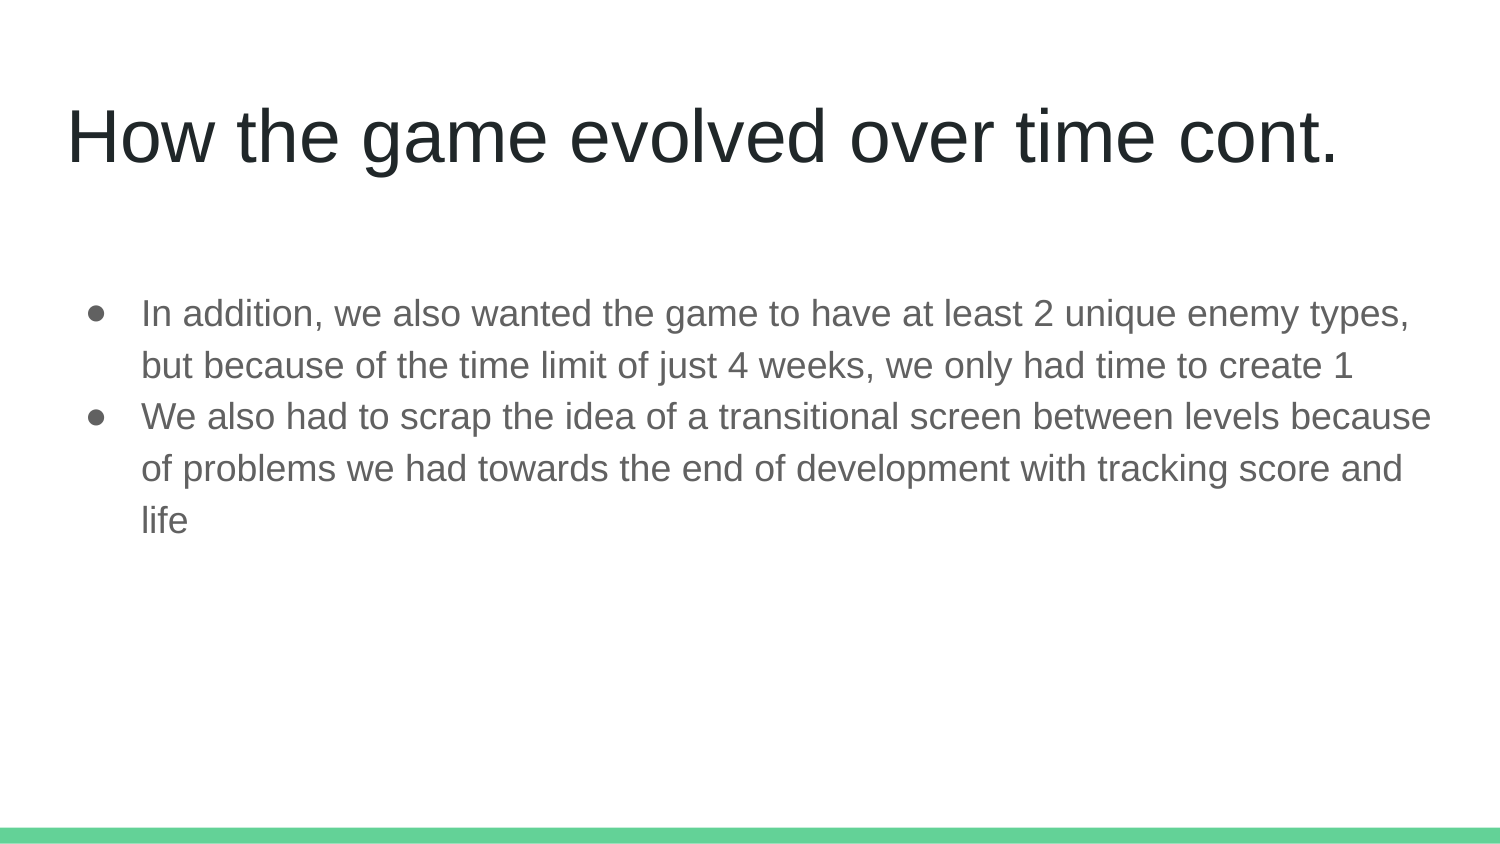

# How the game evolved over time cont.

In addition, we also wanted the game to have at least 2 unique enemy types, but because of the time limit of just 4 weeks, we only had time to create 1
We also had to scrap the idea of a transitional screen between levels because of problems we had towards the end of development with tracking score and life